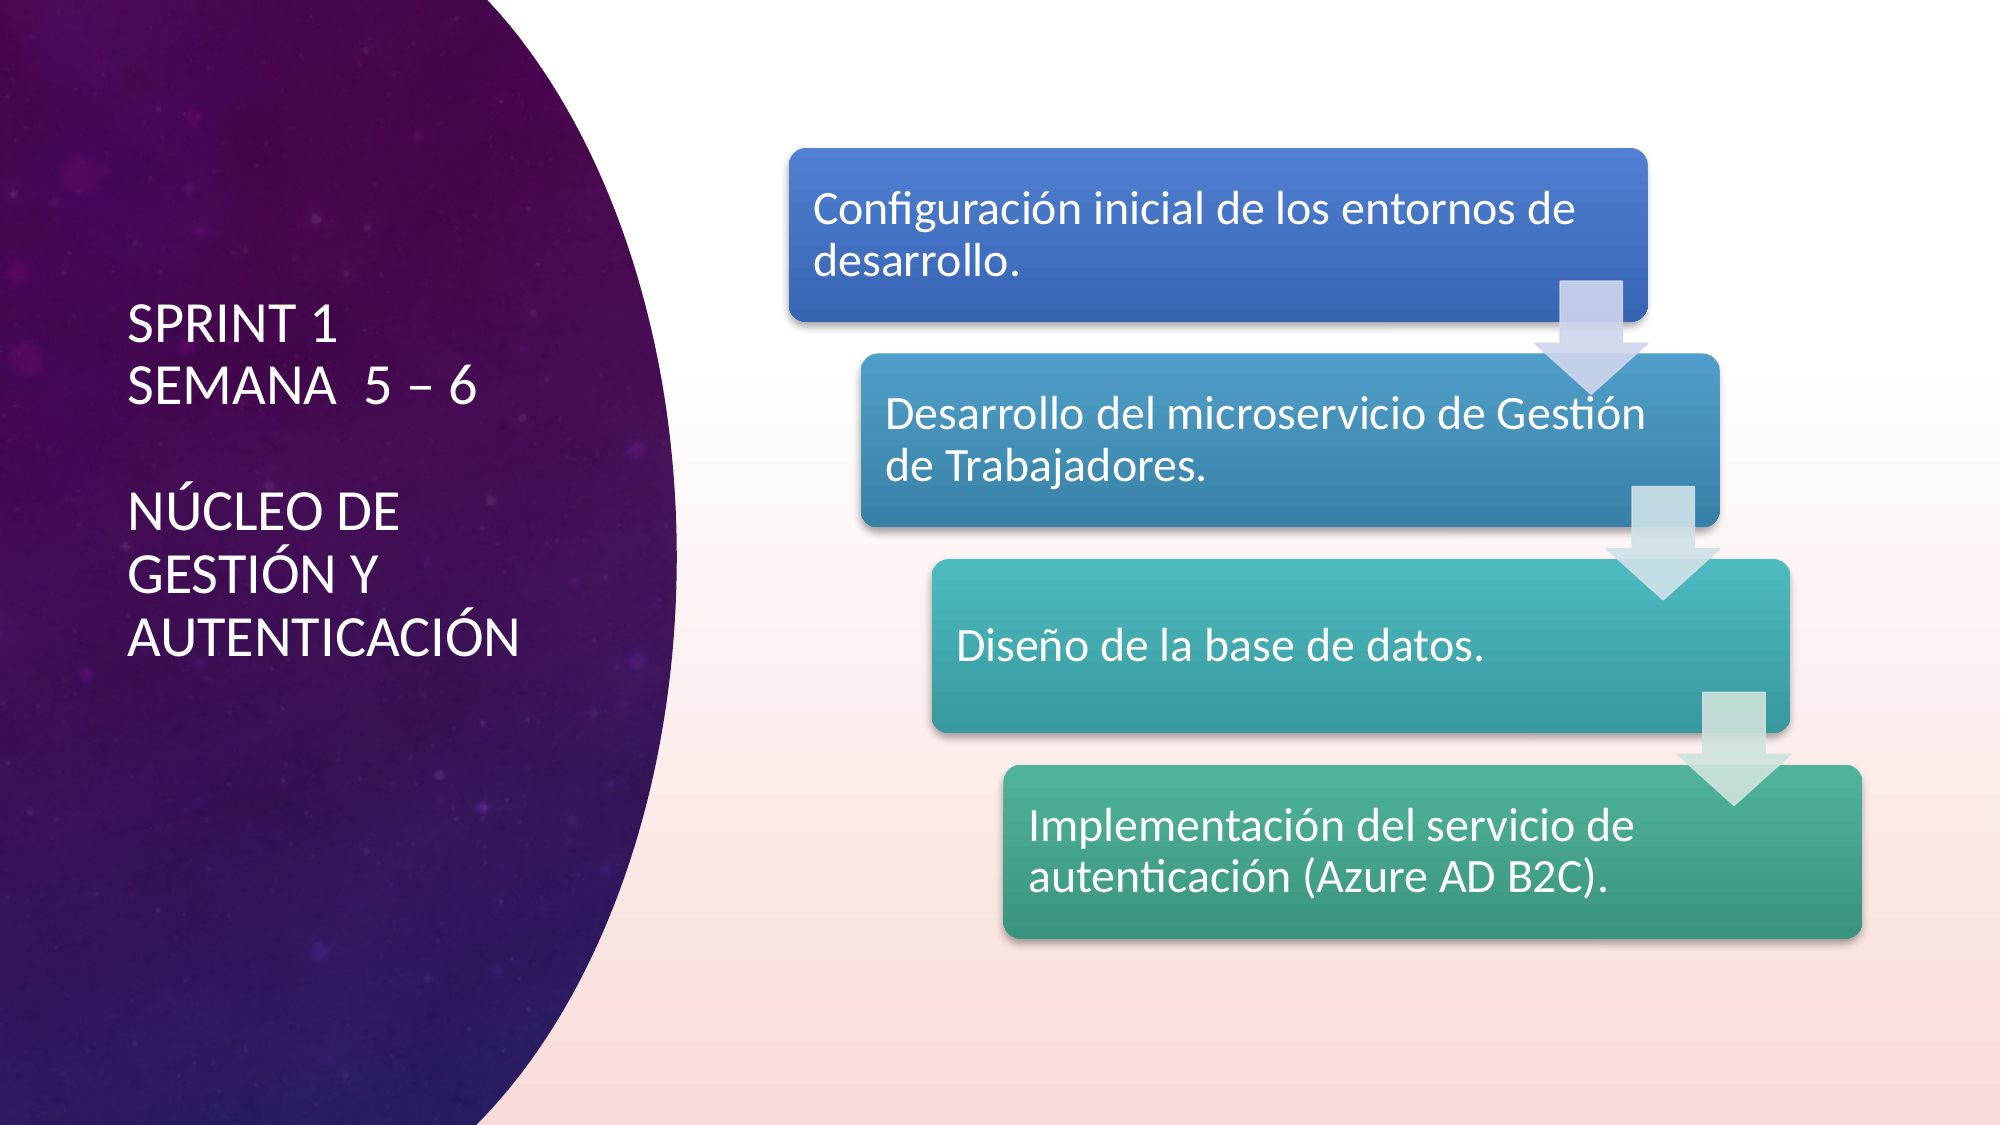

# Sprint 1 Semana  5 – 6 Núcleo de Gestión y Autenticación
Configuración inicial de los entornos de desarrollo.
Desarrollo del microservicio de Gestión de Trabajadores.
Diseño de la base de datos.
Implementación del servicio de autenticación (Azure AD B2C).